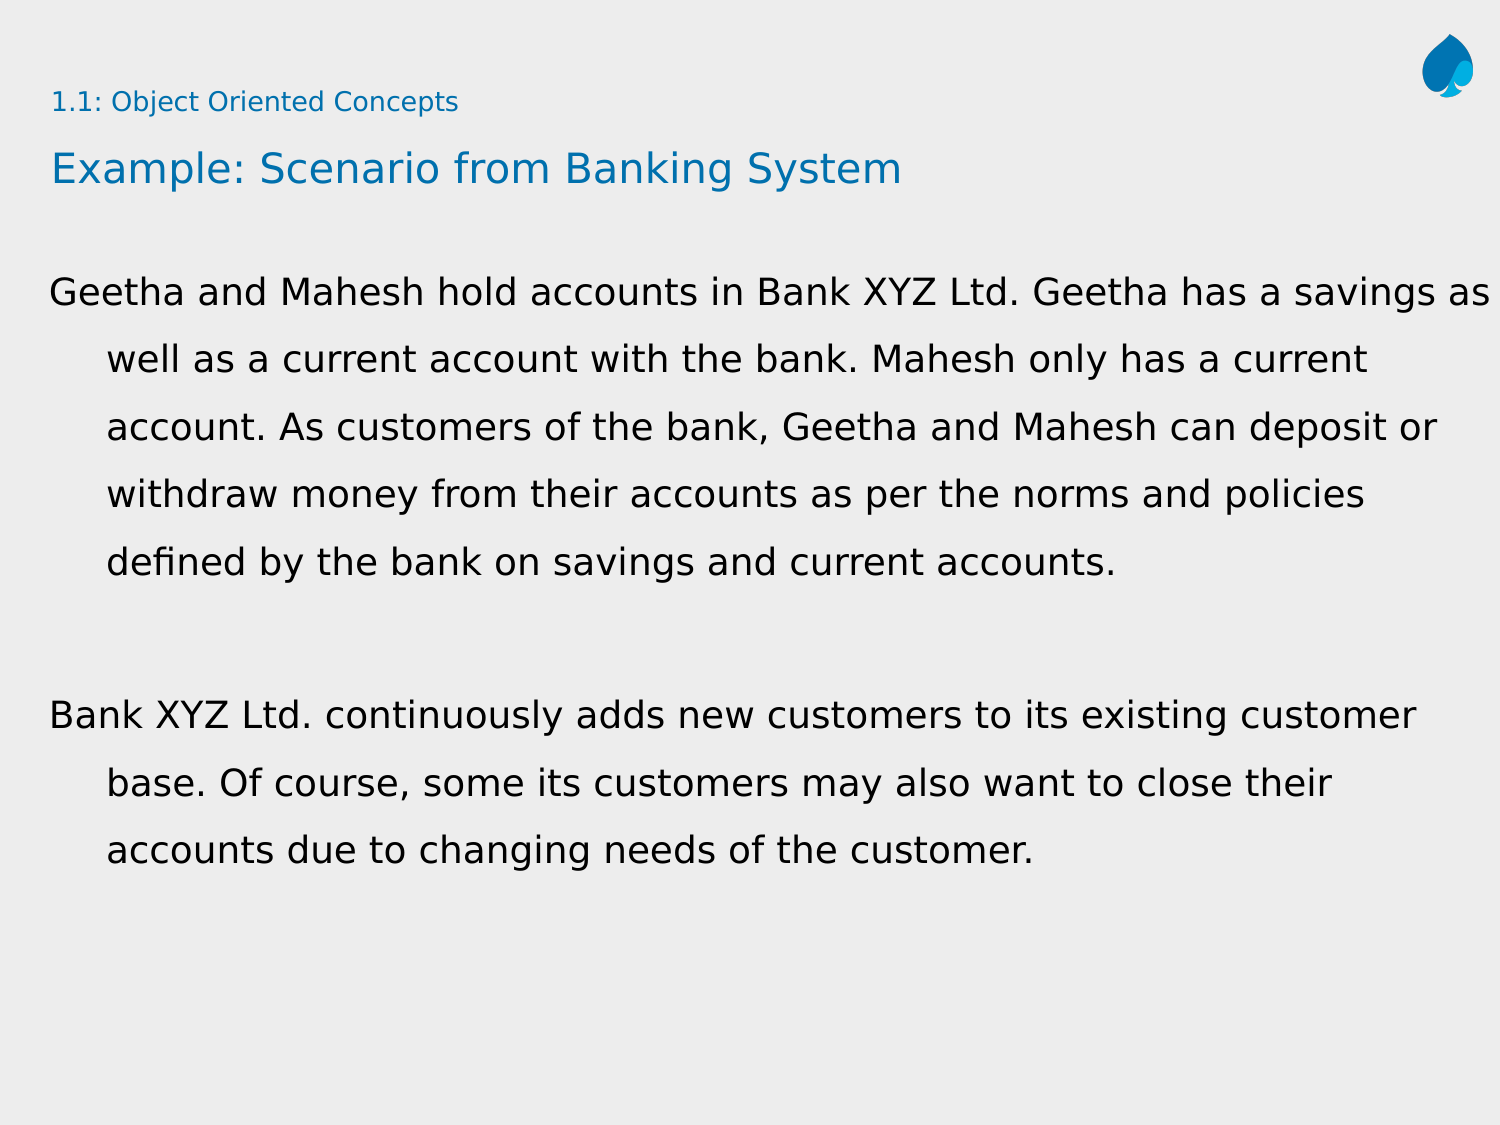

# 1.1: Object Oriented Concepts Example: Scenario from Banking System
Geetha and Mahesh hold accounts in Bank XYZ Ltd. Geetha has a savings as well as a current account with the bank. Mahesh only has a current account. As customers of the bank, Geetha and Mahesh can deposit or withdraw money from their accounts as per the norms and policies defined by the bank on savings and current accounts.

Bank XYZ Ltd. continuously adds new customers to its existing customer base. Of course, some its customers may also want to close their accounts due to changing needs of the customer.